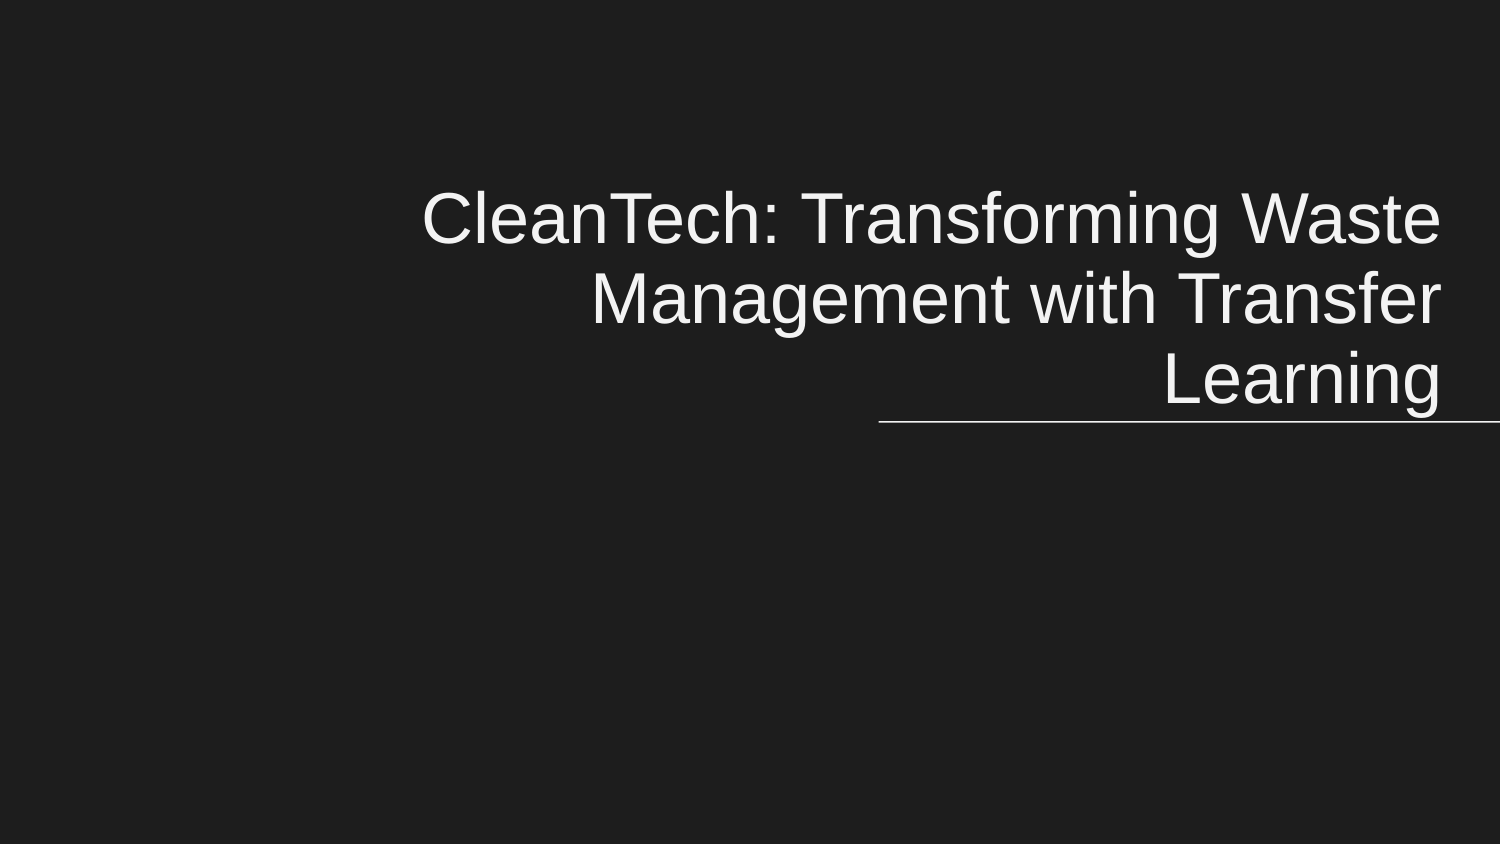

# CleanTech: Transforming Waste Management with Transfer Learning